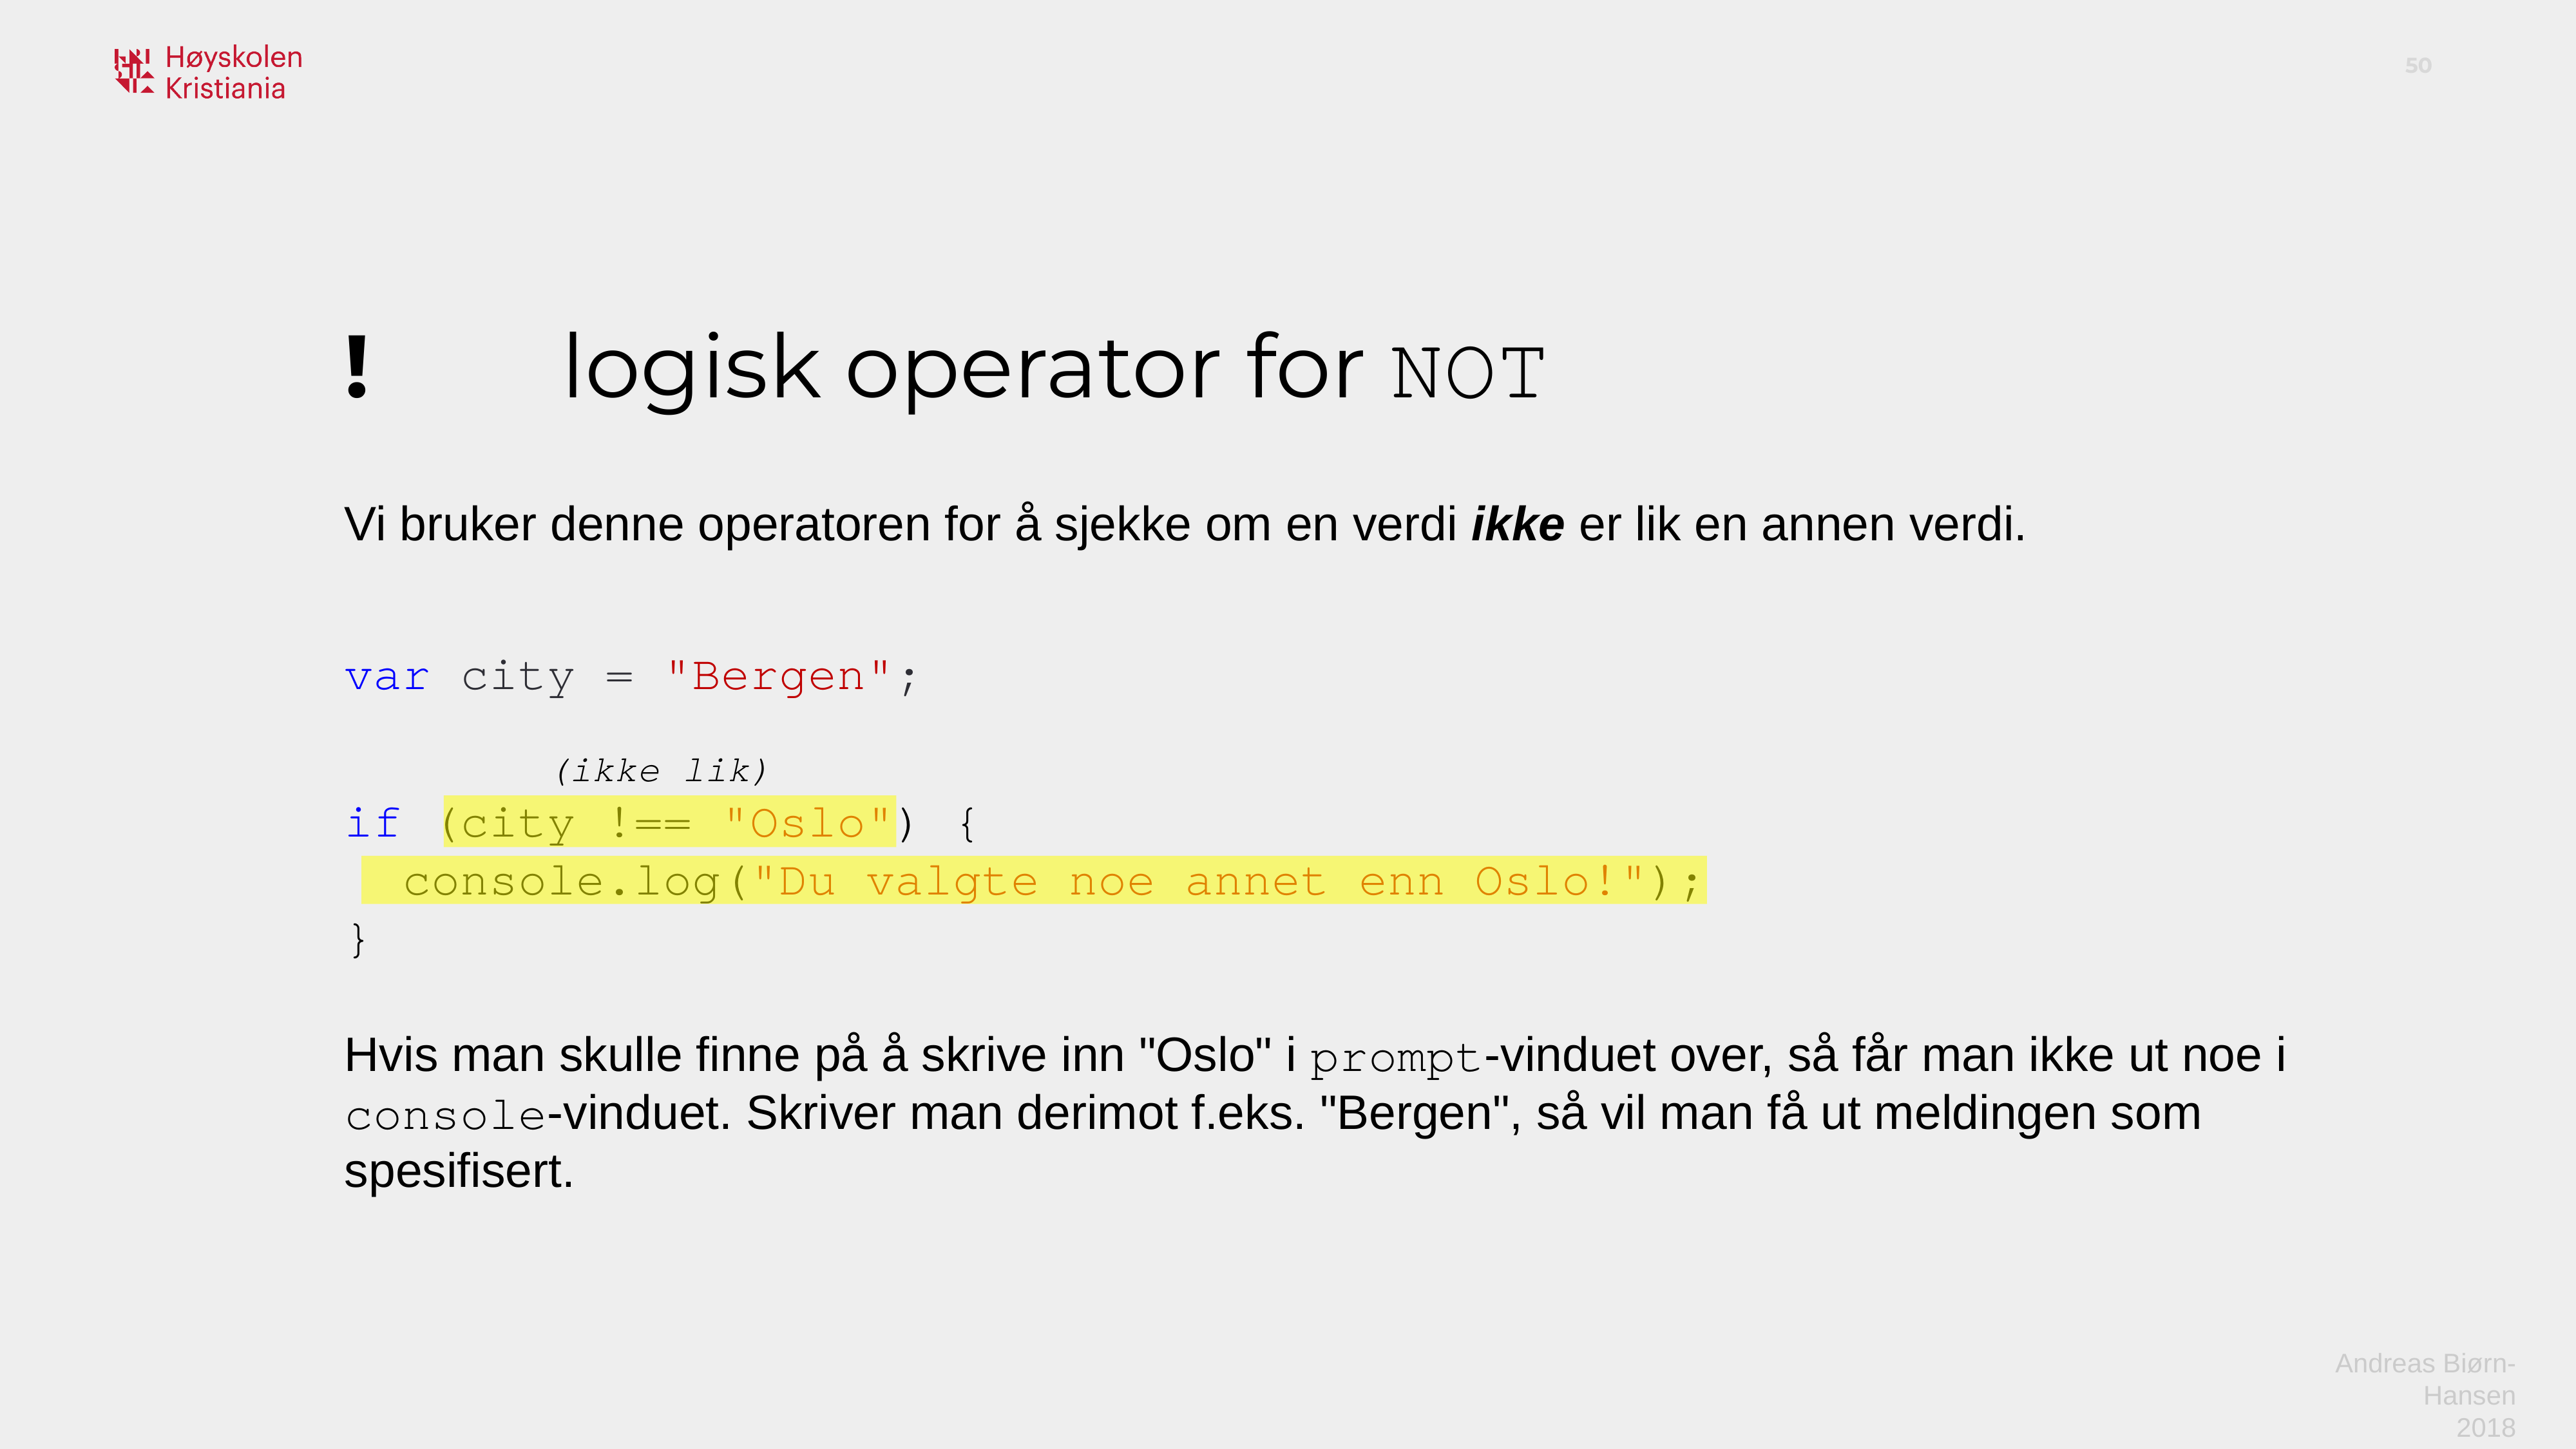

!        logisk operator for NOT
Vi bruker denne operatoren for å sjekke om en verdi ikke er lik en annen verdi.
var city = "Bergen";

         (ikke lik)
if (city !== "Oslo") {
  console.log("Du valgte noe annet enn Oslo!");
}

Hvis man skulle finne på å skrive inn "Oslo" i prompt-vinduet over, så får man ikke ut noe i console-vinduet. Skriver man derimot f.eks. "Bergen", så vil man få ut meldingen som spesifisert.